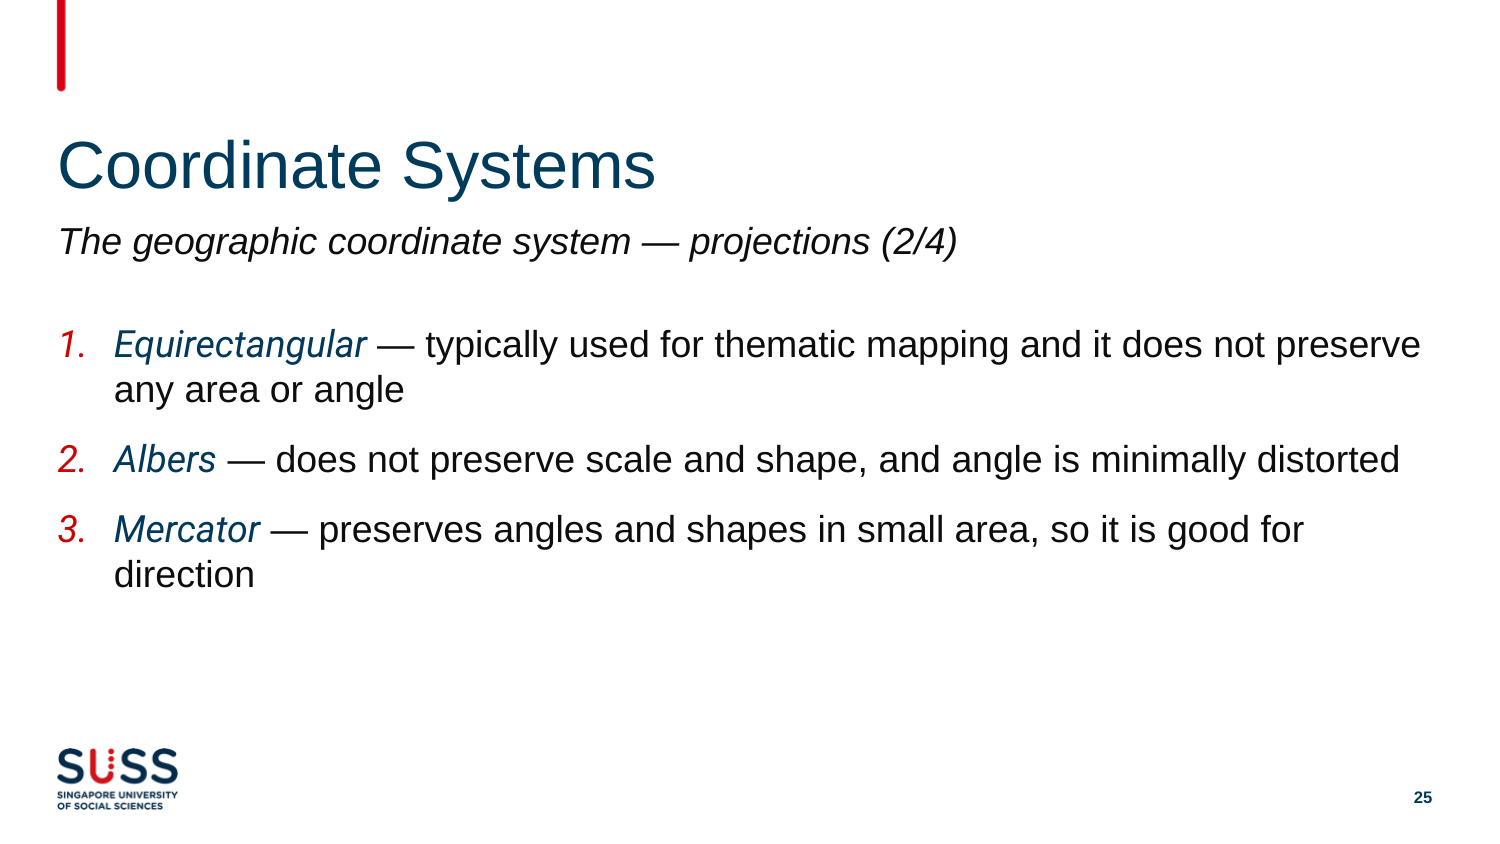

# Coordinate Systems
The geographic coordinate system — projections (2/4)
Equirectangular — typically used for thematic mapping and it does not preserve any area or angle
Albers — does not preserve scale and shape, and angle is minimally distorted
Mercator — preserves angles and shapes in small area, so it is good for direction